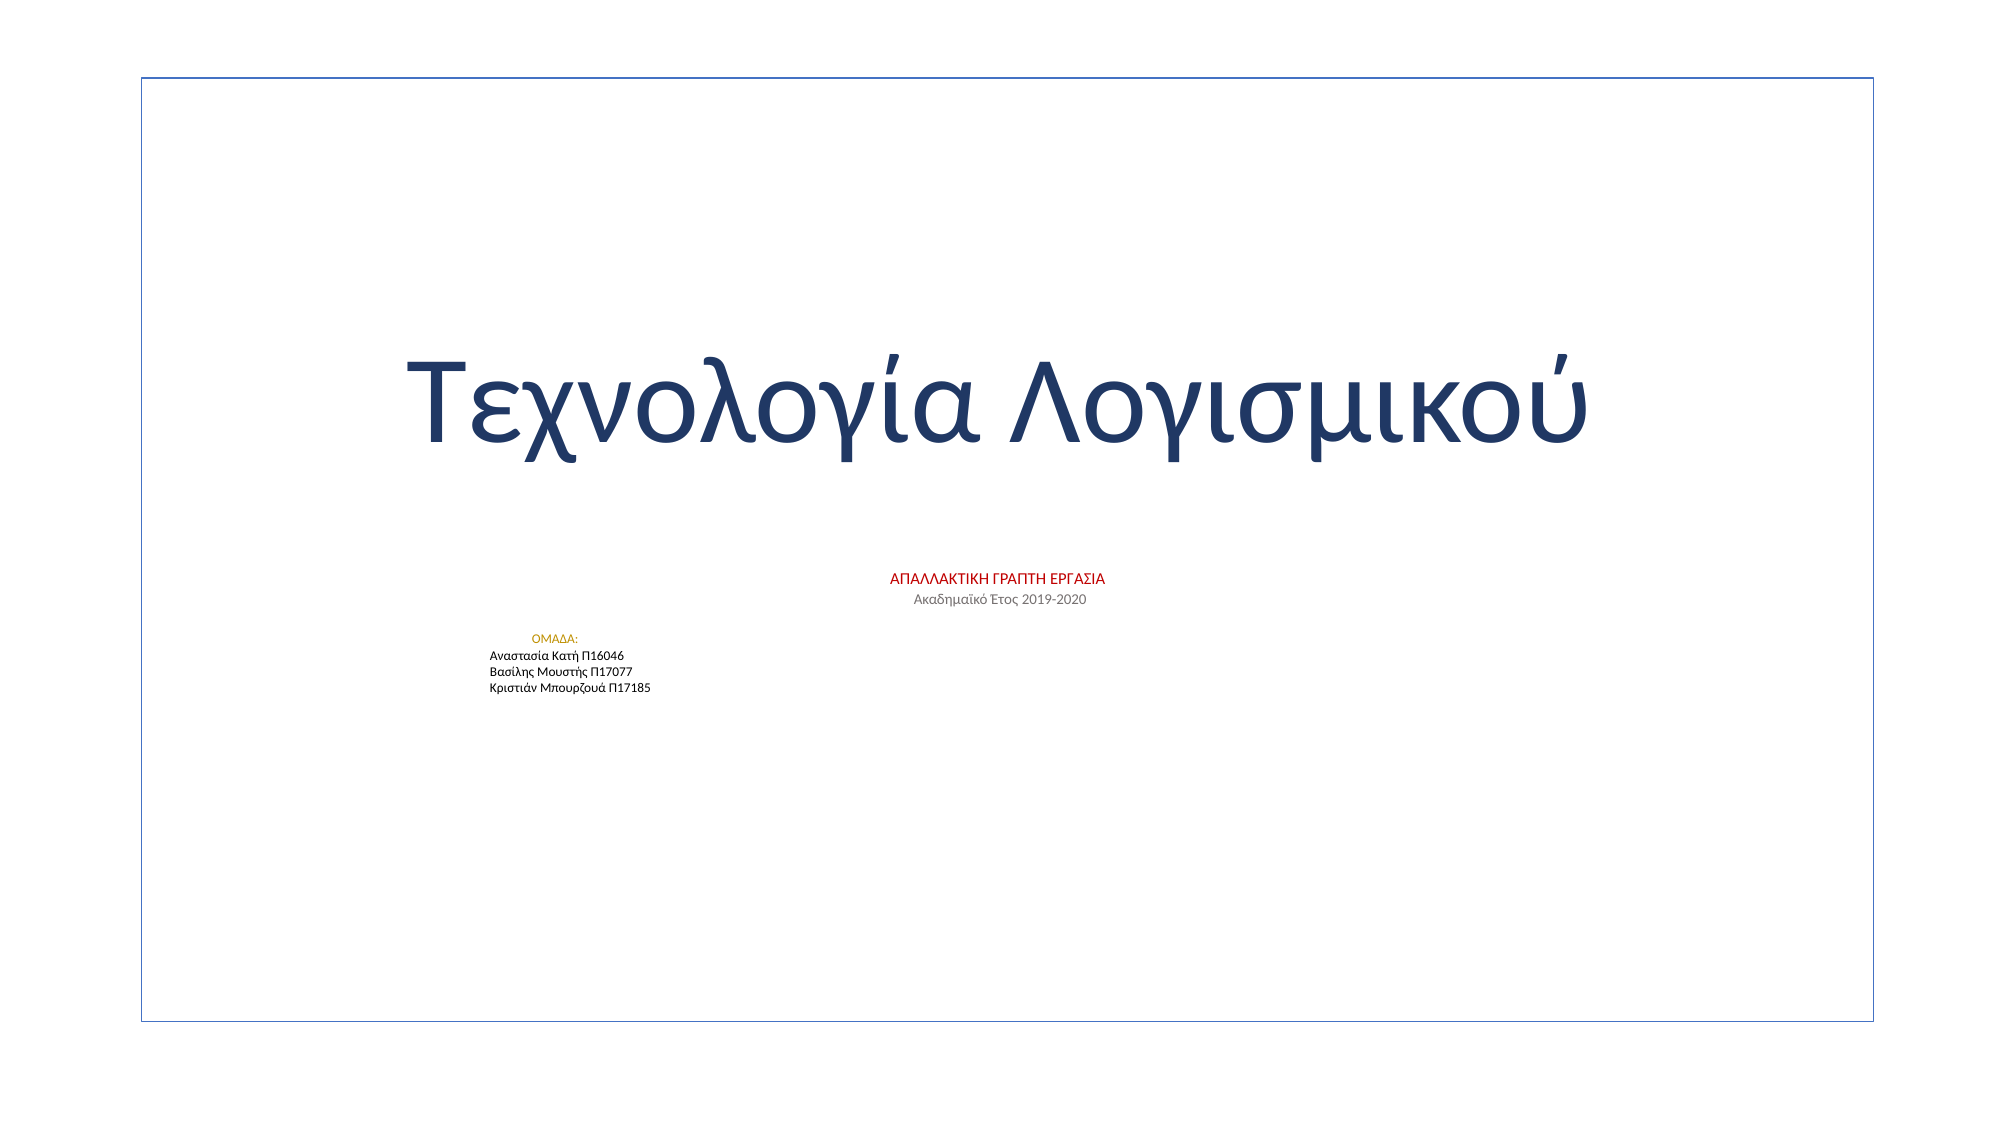

# Τεχνολογία Λογισμικού
ΑΠΑΛΛΑΚΤΙΚΗ ΓΡΑΠΤΗ ΕΡΓΑΣΙΑ
 Ακαδημαϊκό Έτος 2019-2020

                                                                                         ΟΜΑΔΑ:
                                                                           Αναστασία Κατή Π16046
                                                                           Βασίλης Μουστής Π17077
                                                                           Κριστιάν Μπουρζουά Π17185